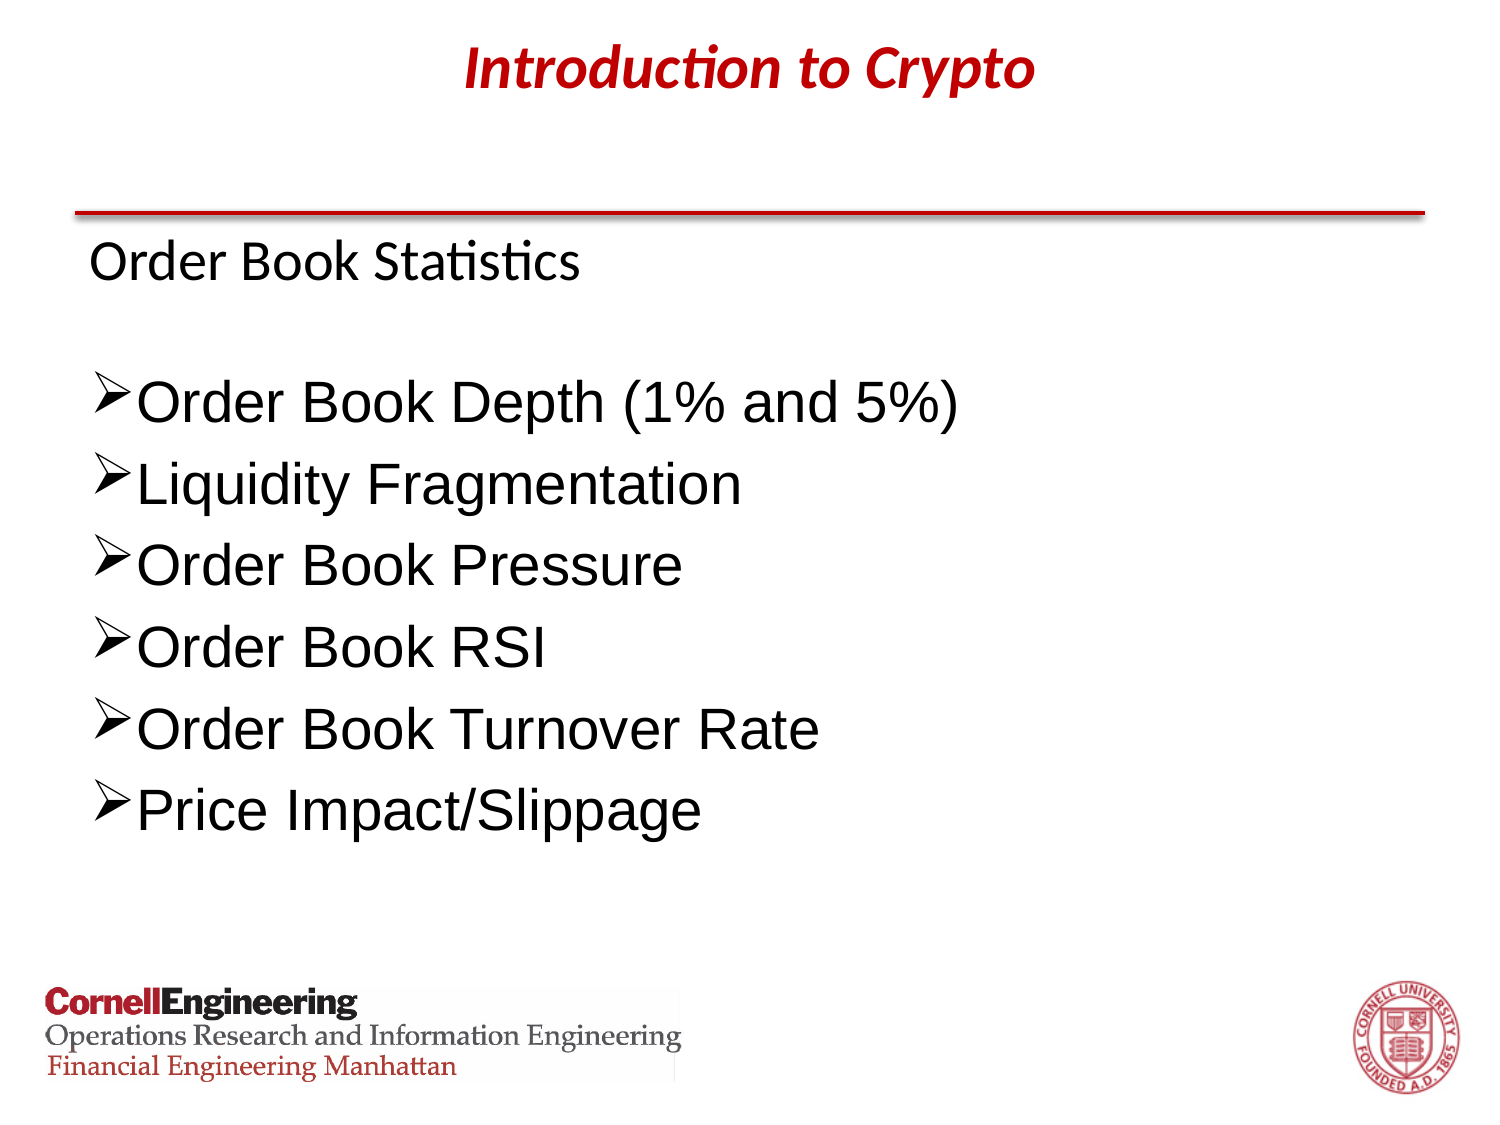

# Introduction to Crypto
Order Book Statistics

Order Book Depth (1% and 5%)
Liquidity Fragmentation
Order Book Pressure
Order Book RSI
Order Book Turnover Rate
Price Impact/Slippage